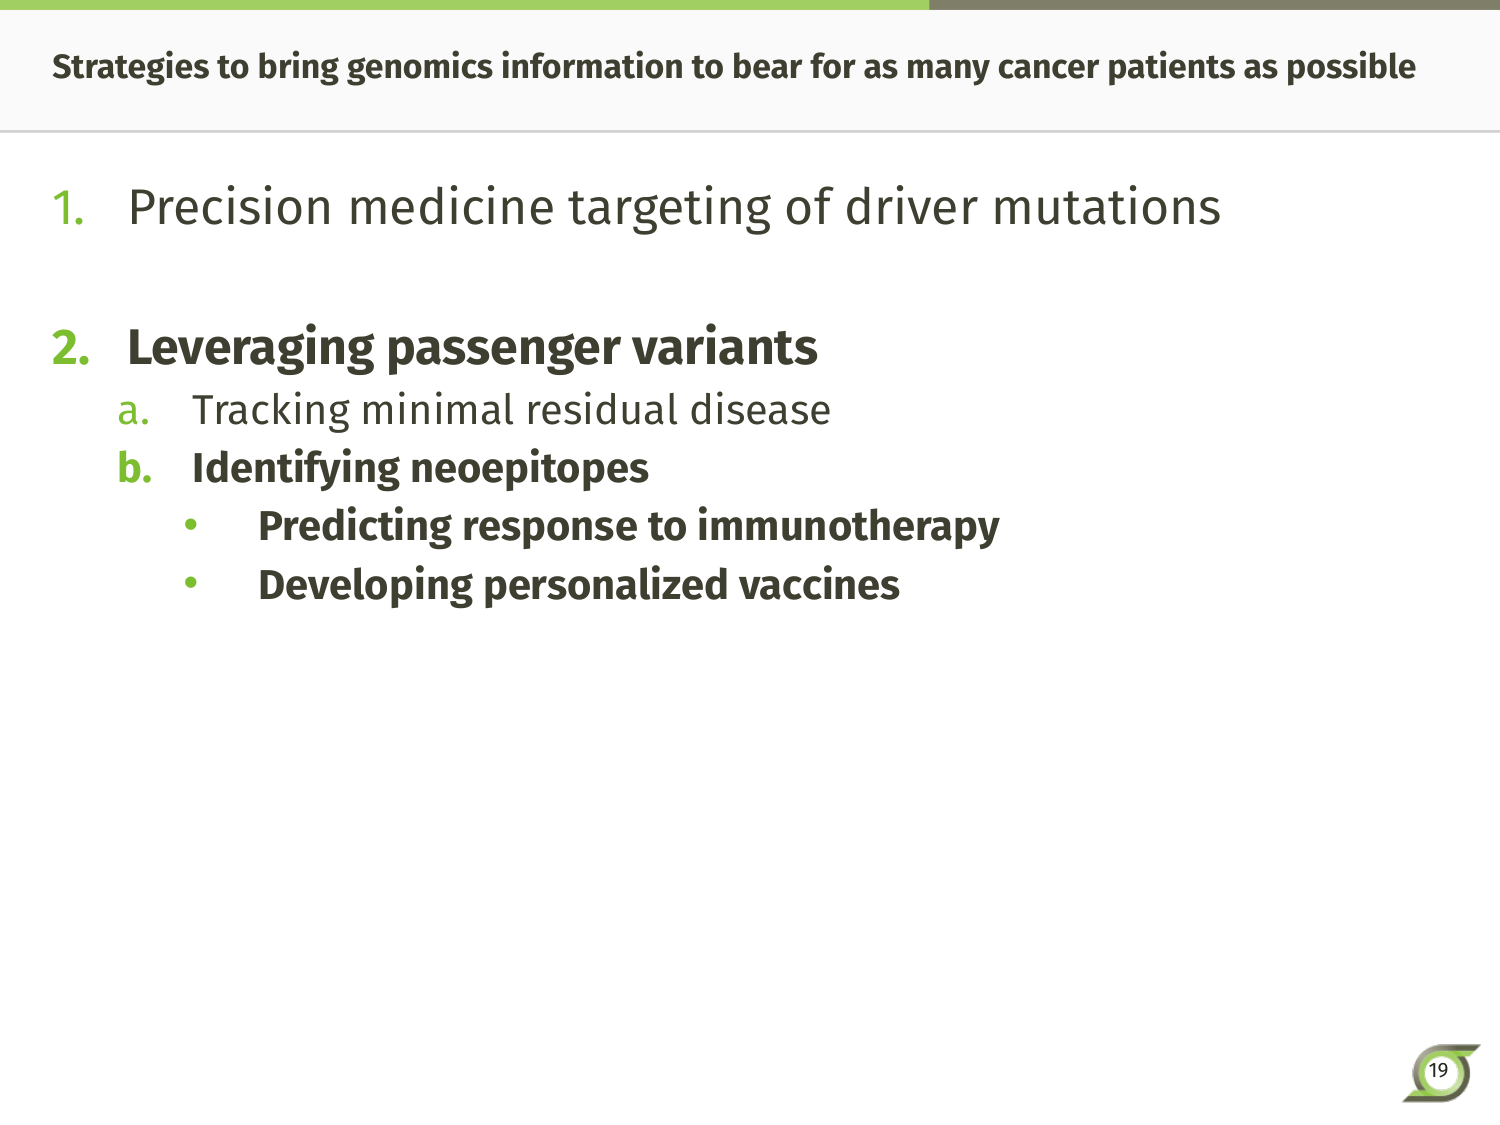

# Strategies to bring genomics information to bear for as many cancer patients as possible
Precision medicine targeting of driver mutations

Leveraging passenger variants
Tracking minimal residual disease
Identifying neoepitopes
Predicting response to immunotherapy
Developing personalized vaccines